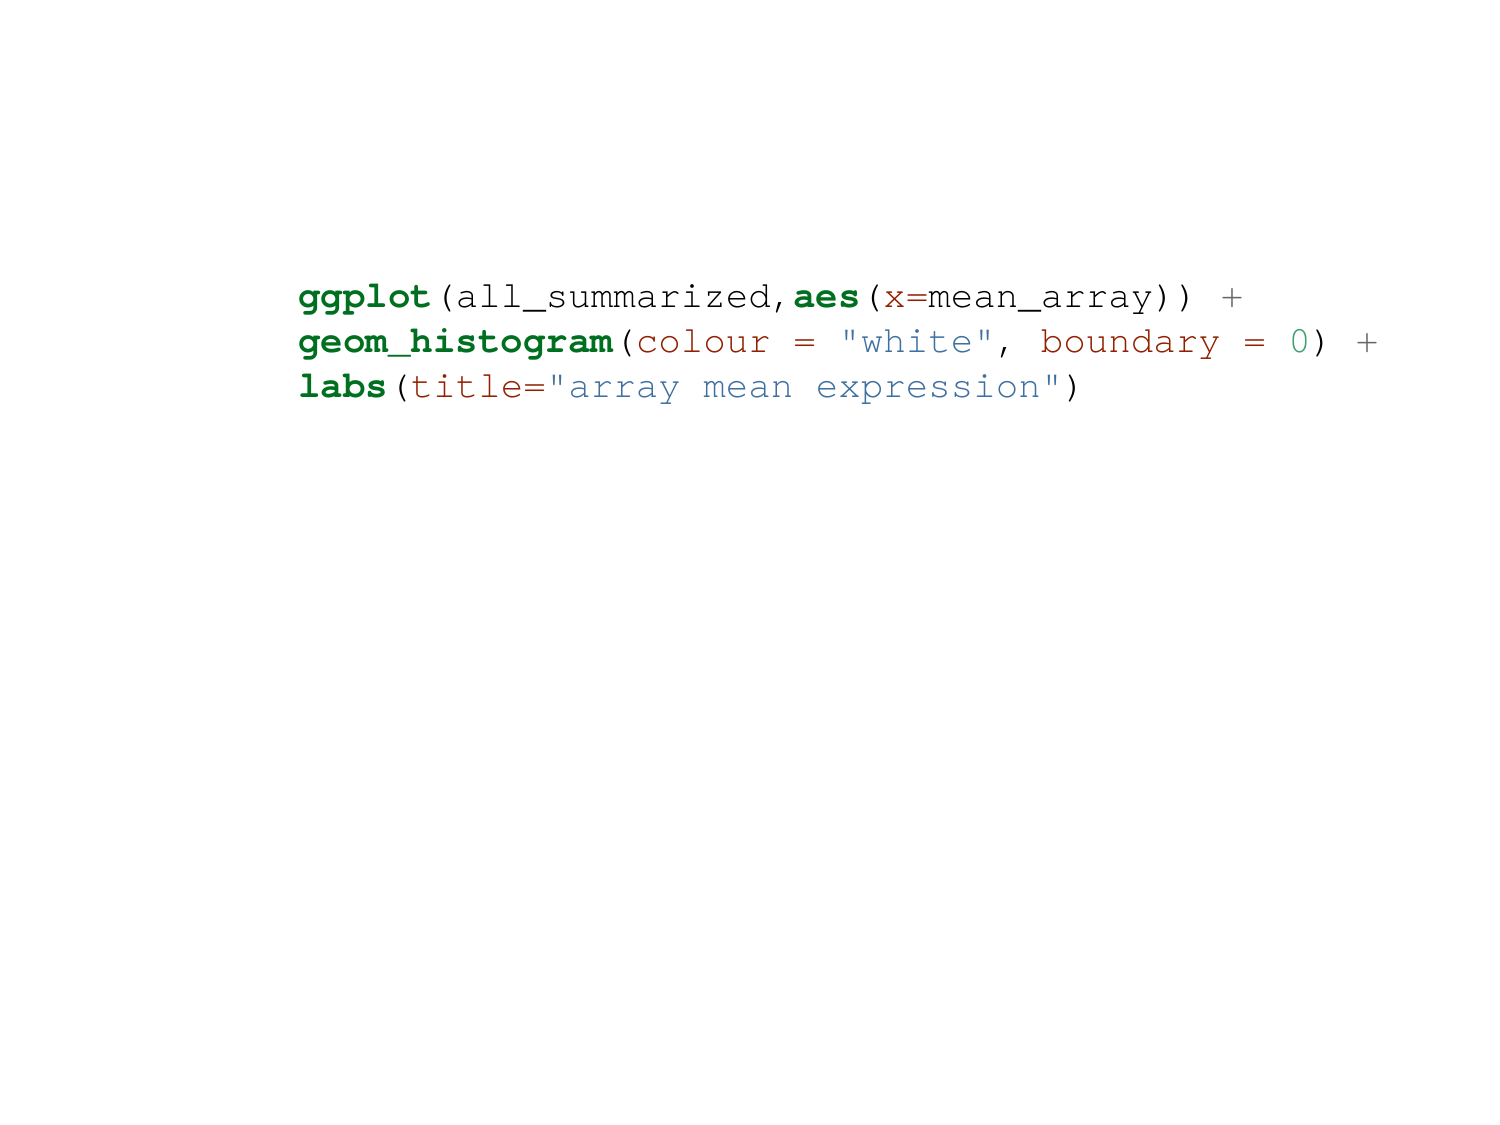

ggplot(all_summarized,aes(x=mean_array)) + geom_histogram(colour = "white", boundary = 0) + labs(title="array mean expression")